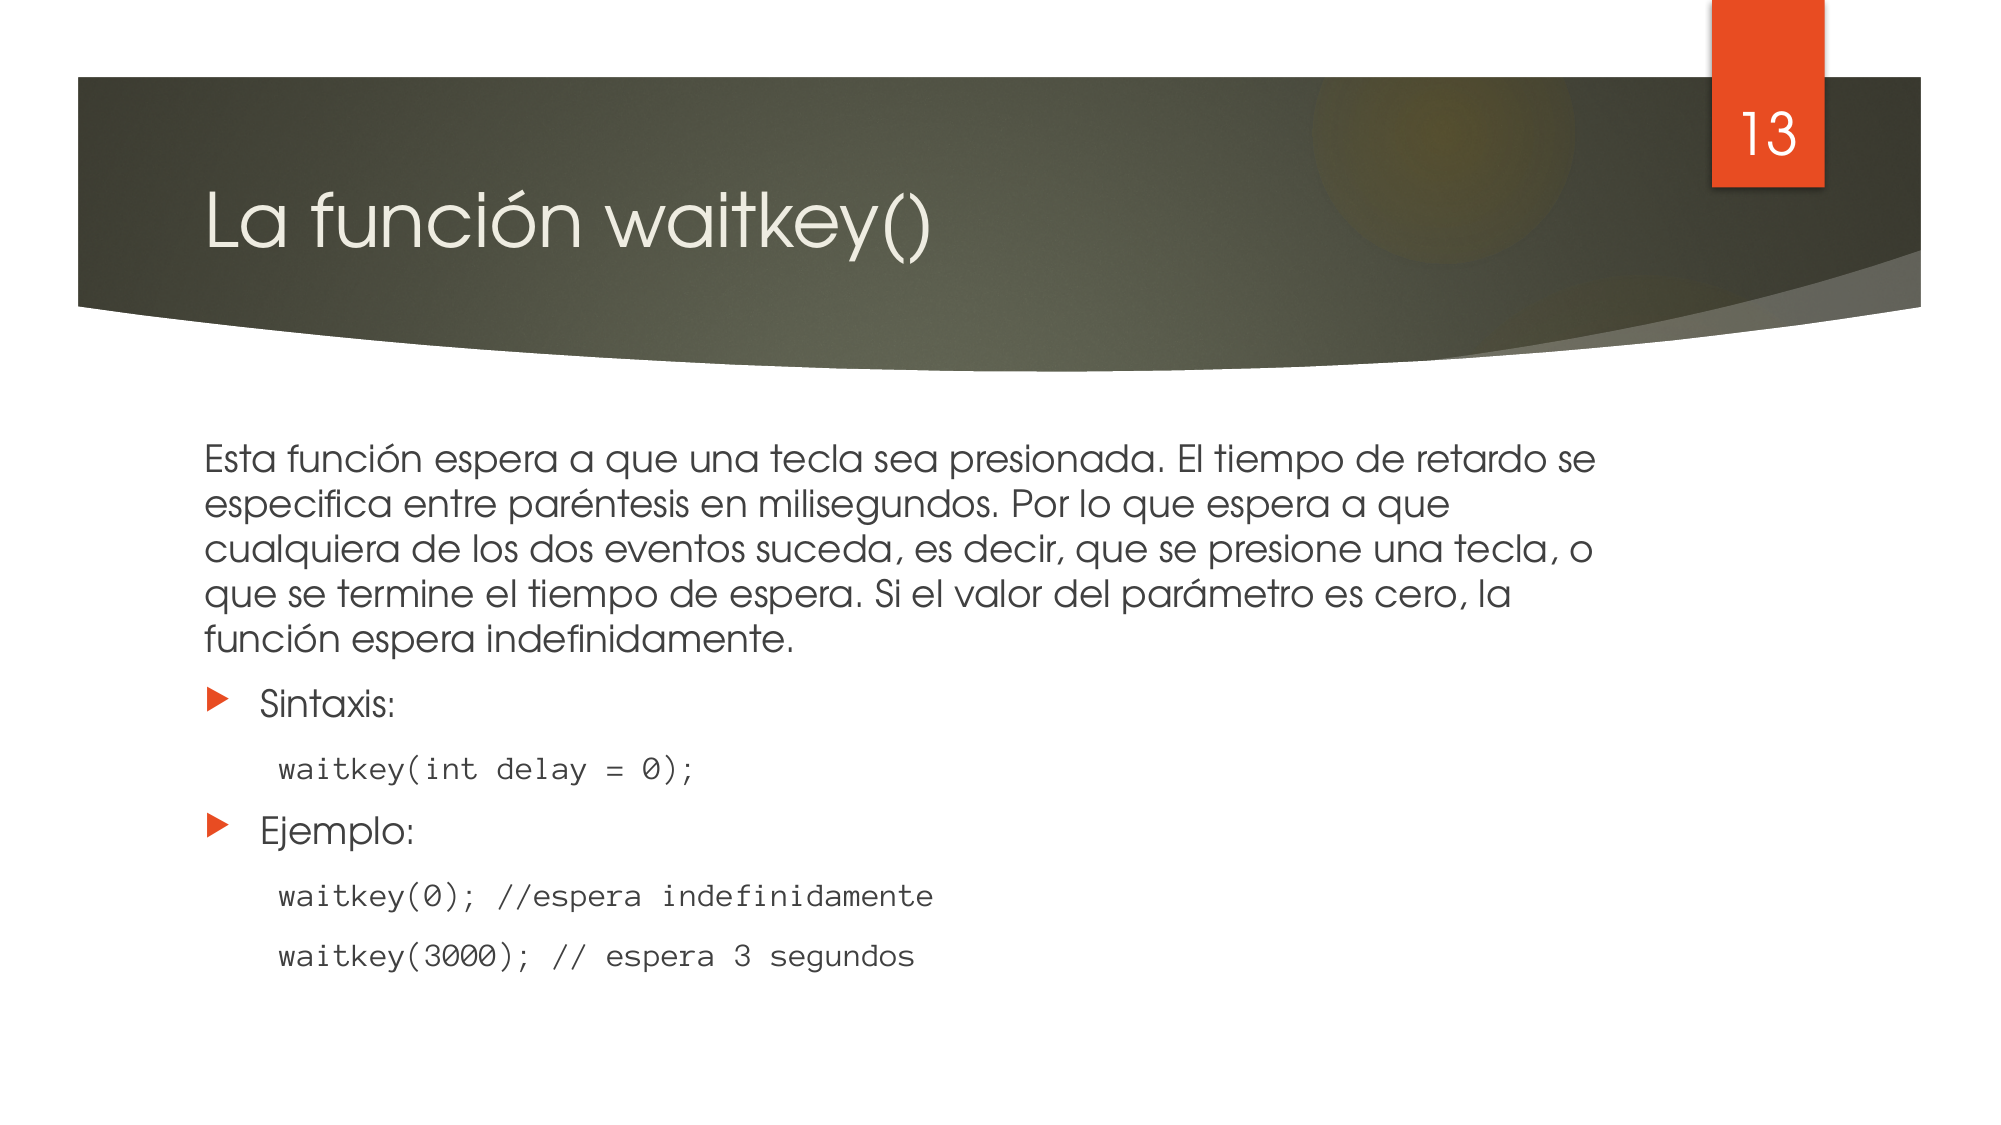

13
# La función waitkey()
Esta función espera a que una tecla sea presionada. El tiempo de retardo se especifica entre paréntesis en milisegundos. Por lo que espera a que cualquiera de los dos eventos suceda, es decir, que se presione una tecla, o que se termine el tiempo de espera. Si el valor del parámetro es cero, la función espera indefinidamente.
Sintaxis:
waitkey(int delay = 0);
Ejemplo:
waitkey(0); //espera indefinidamente
waitkey(3000); // espera 3 segundos